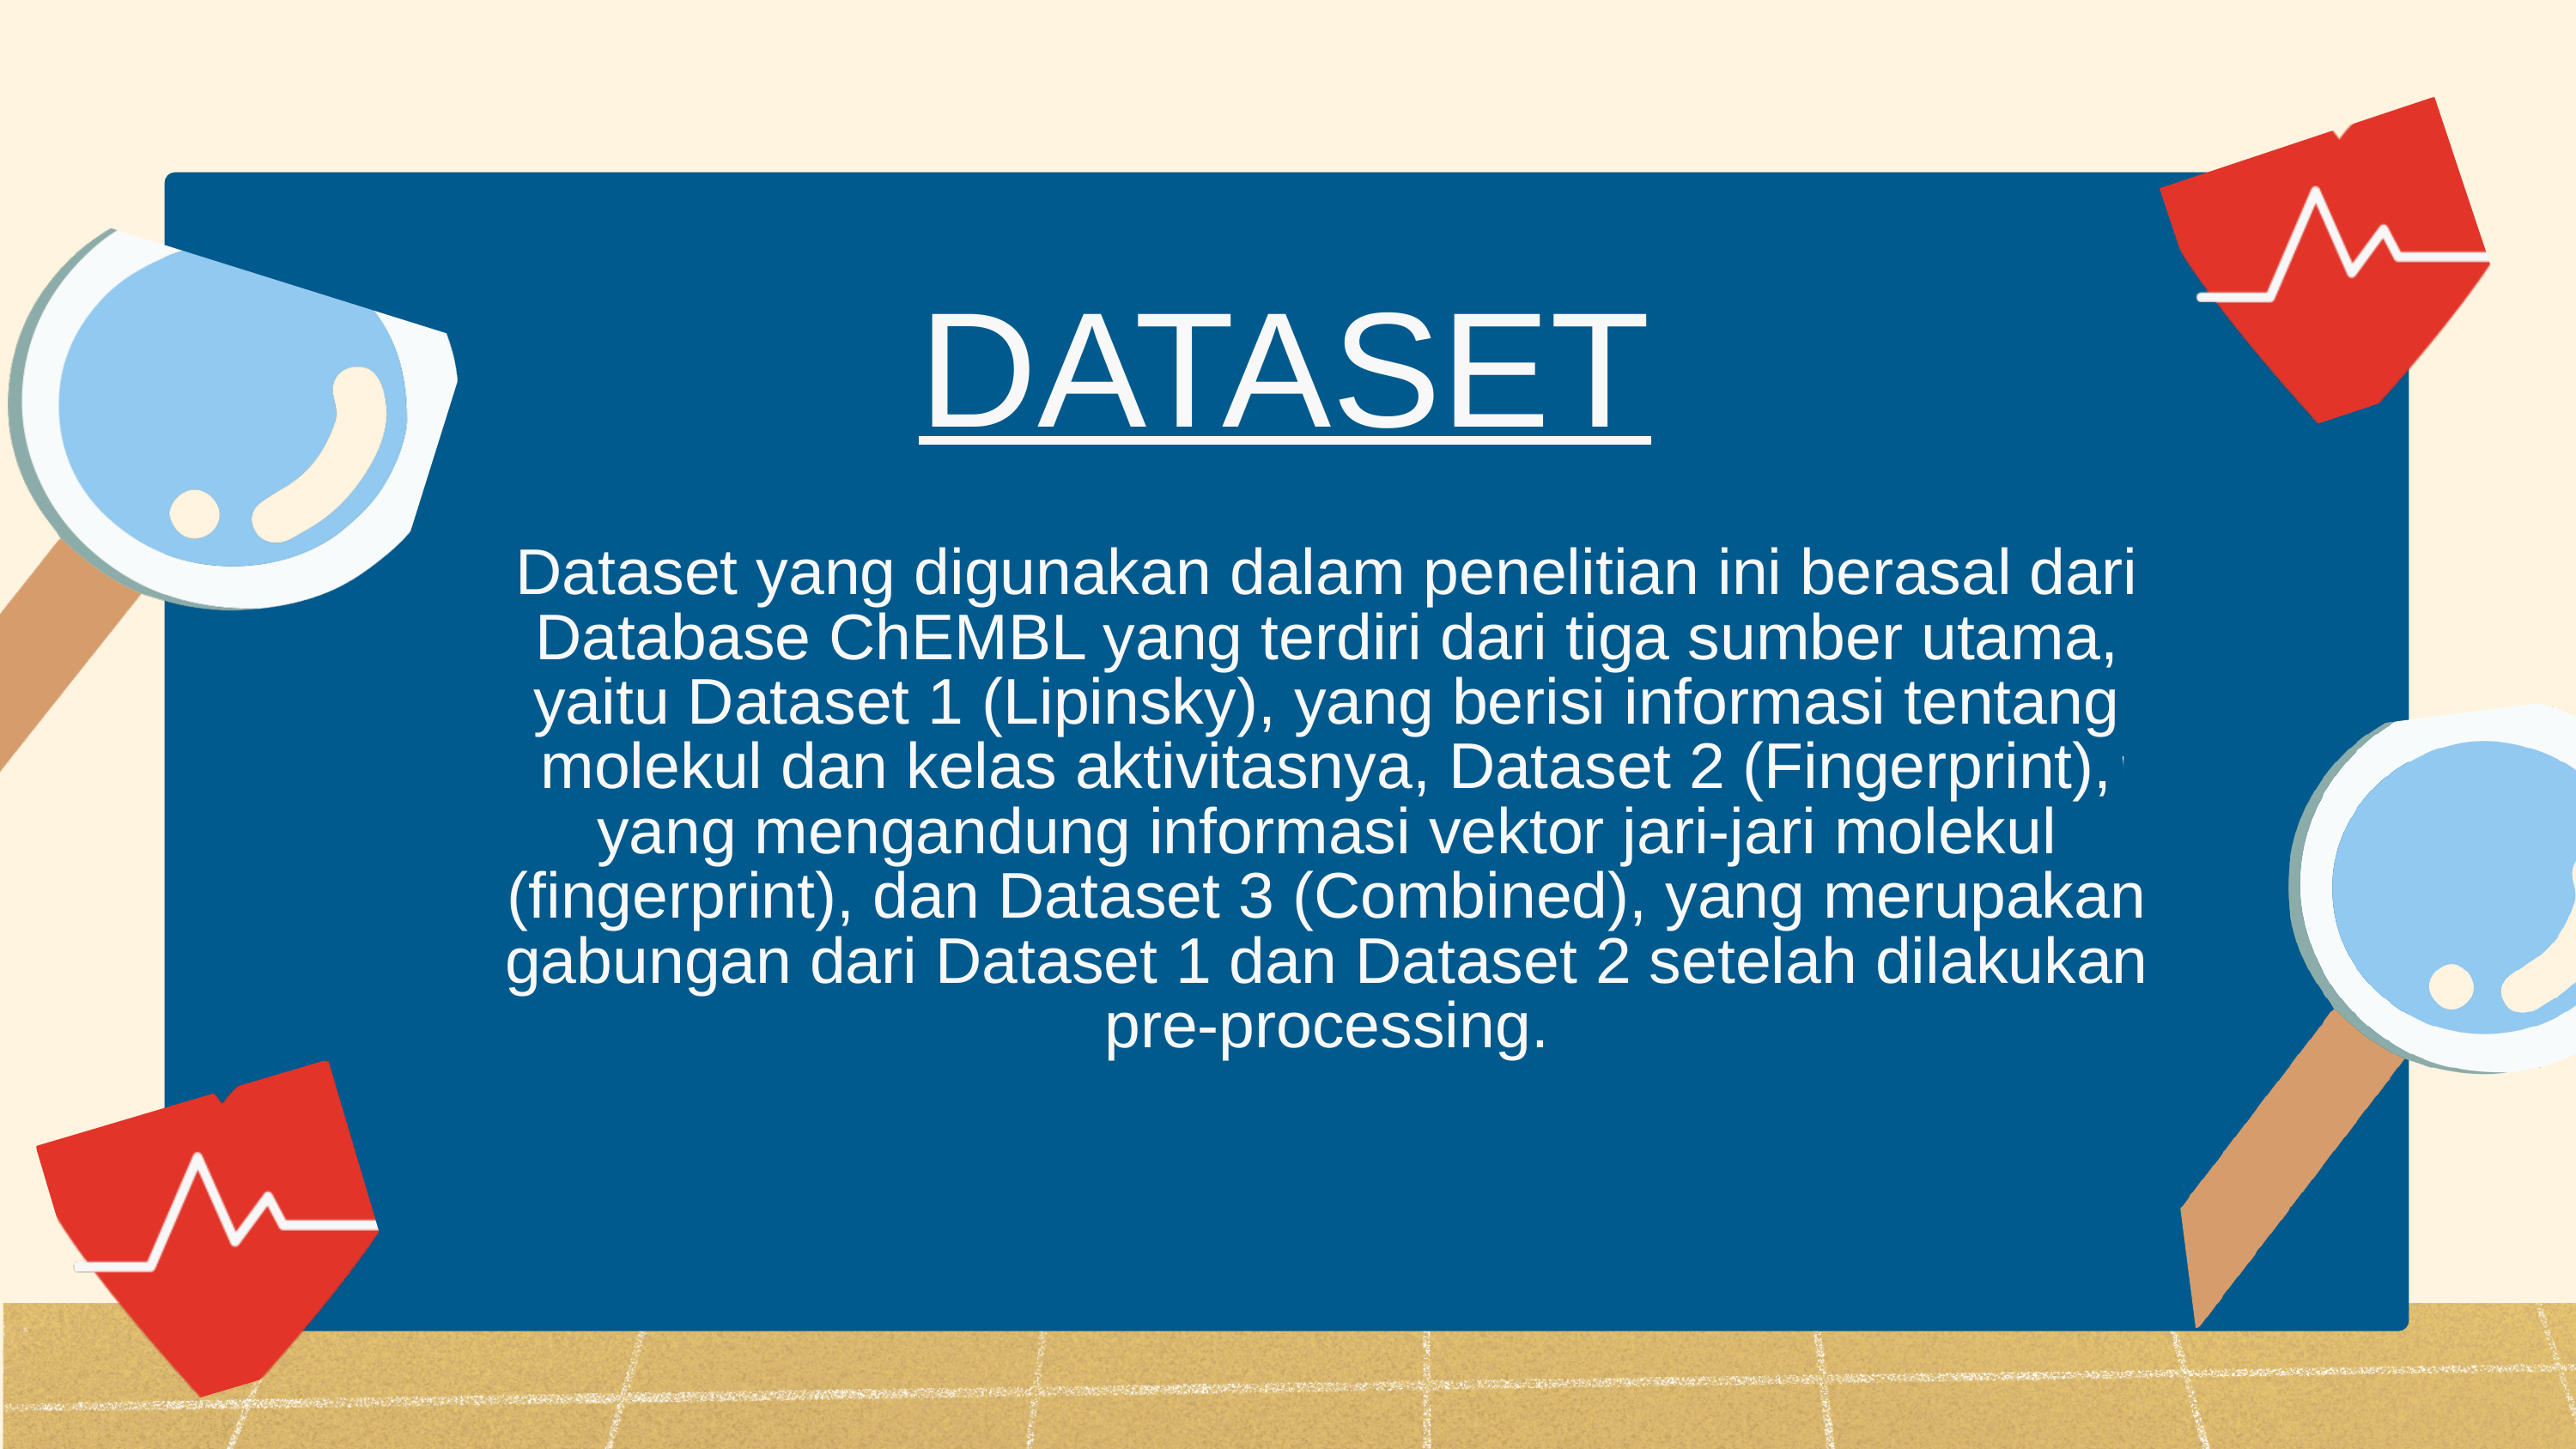

DATASET
Dataset yang digunakan dalam penelitian ini berasal dari Database ChEMBL yang terdiri dari tiga sumber utama, yaitu Dataset 1 (Lipinsky), yang berisi informasi tentang molekul dan kelas aktivitasnya, Dataset 2 (Fingerprint), yang mengandung informasi vektor jari-jari molekul (fingerprint), dan Dataset 3 (Combined), yang merupakan gabungan dari Dataset 1 dan Dataset 2 setelah dilakukan pre-processing.